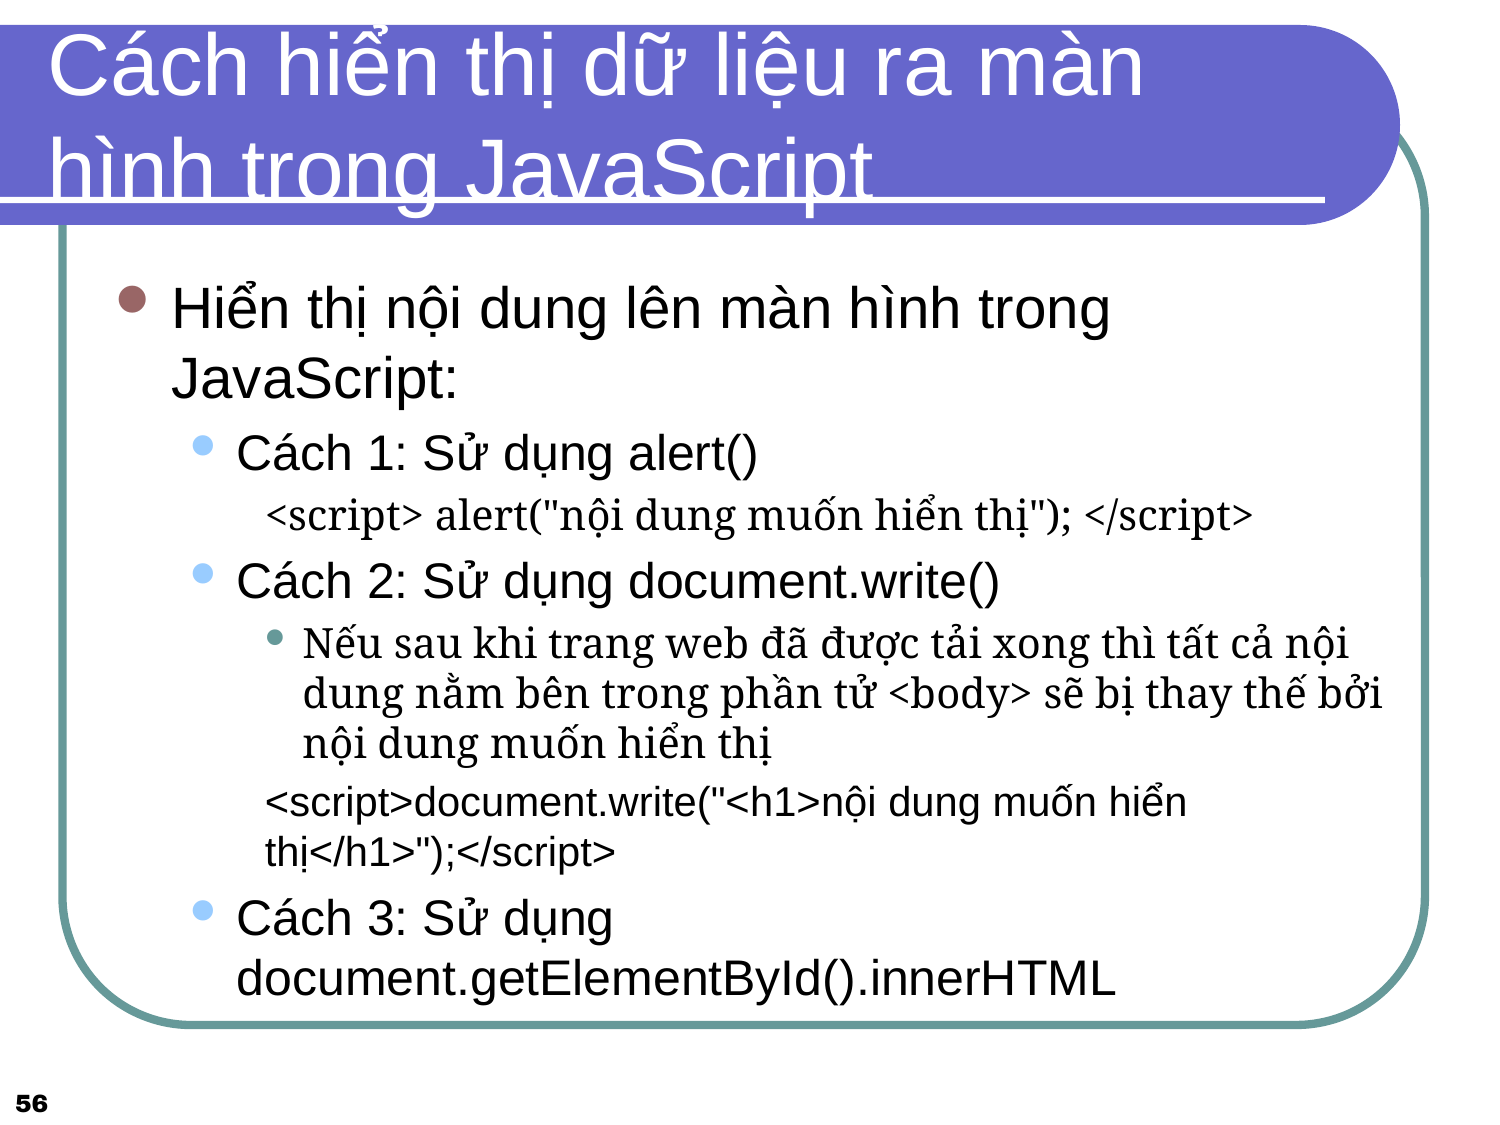

# Cách hiển thị dữ liệu ra màn hình trong JavaScript
Hiển thị nội dung lên màn hình trong JavaScript:
Cách 1: Sử dụng alert()
<script> alert("nội dung muốn hiển thị"); </script>
Cách 2: Sử dụng document.write()
Nếu sau khi trang web đã được tải xong thì tất cả nội dung nằm bên trong phần tử <body> sẽ bị thay thế bởi nội dung muốn hiển thị
<script>document.write("<h1>nội dung muốn hiển thị</h1>");</script>
Cách 3: Sử dụng document.getElementById().innerHTML
56